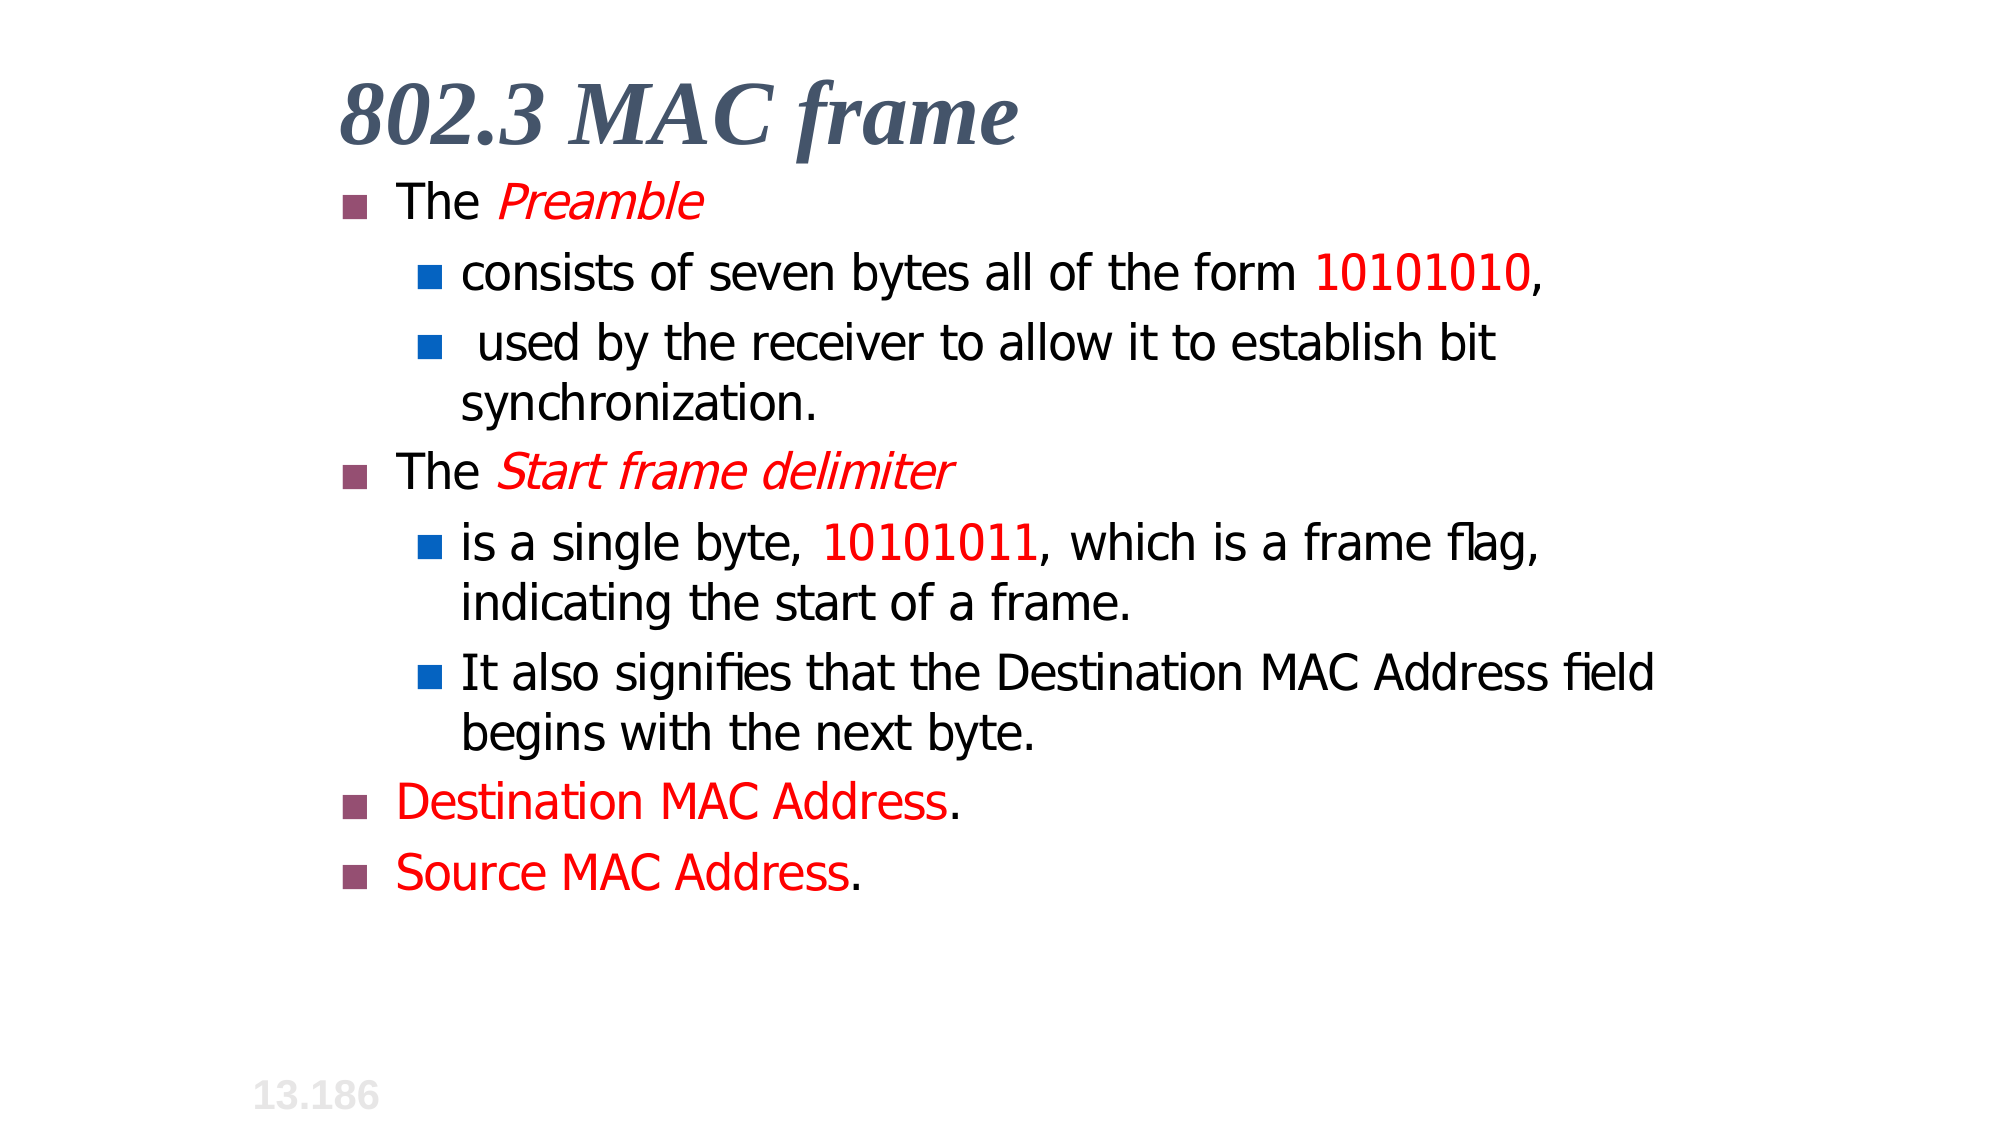

# 802.3 MAC frame
The Preamble
consists of seven bytes all of the form 10101010,
 used by the receiver to allow it to establish bit synchronization.
The Start frame delimiter
is a single byte, 10101011, which is a frame flag, indicating the start of a frame.
It also signifies that the Destination MAC Address field begins with the next byte.
Destination MAC Address.
Source MAC Address.
13.186